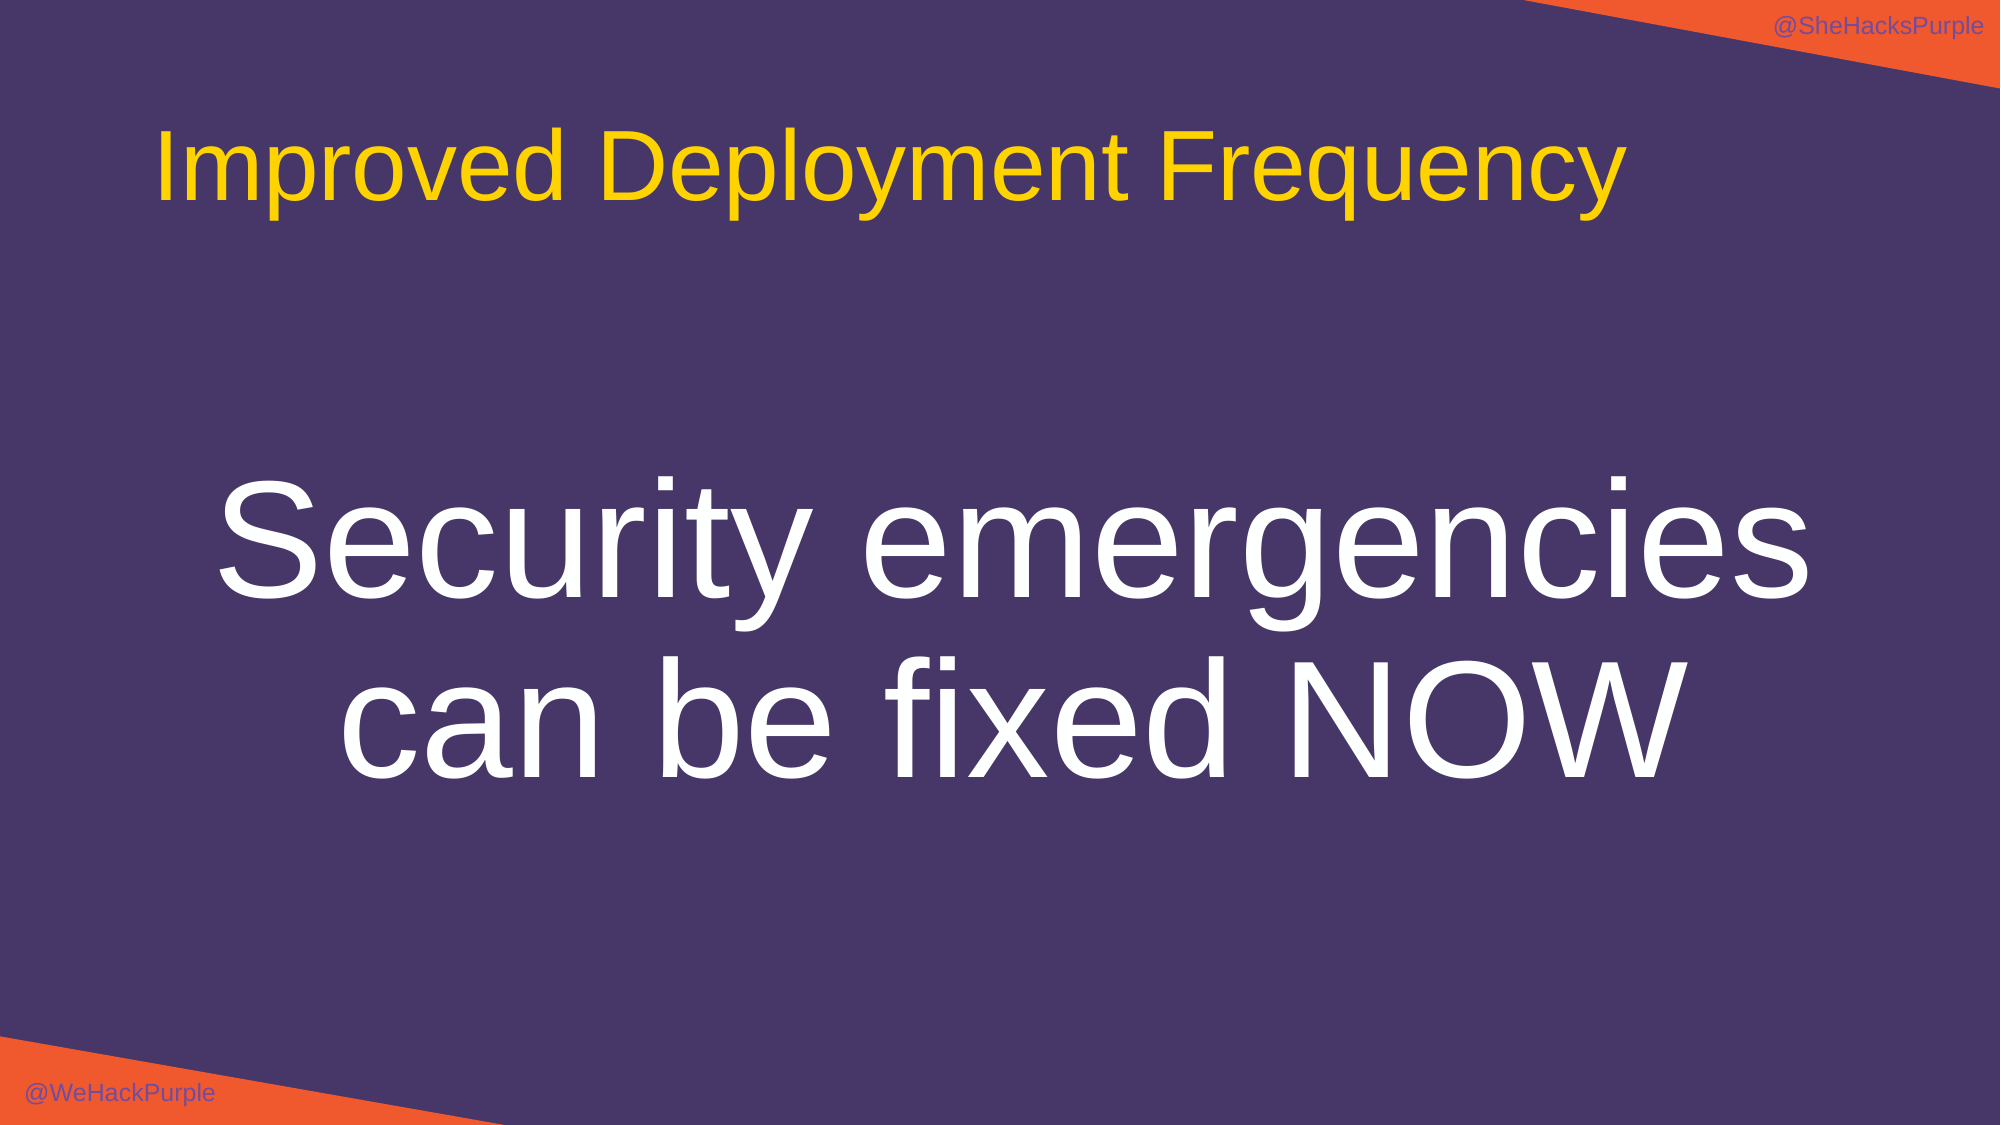

@SheHacksPurple
# Improved Deployment Frequency
Security emergencies can be fixed NOW

@WeHackPurple